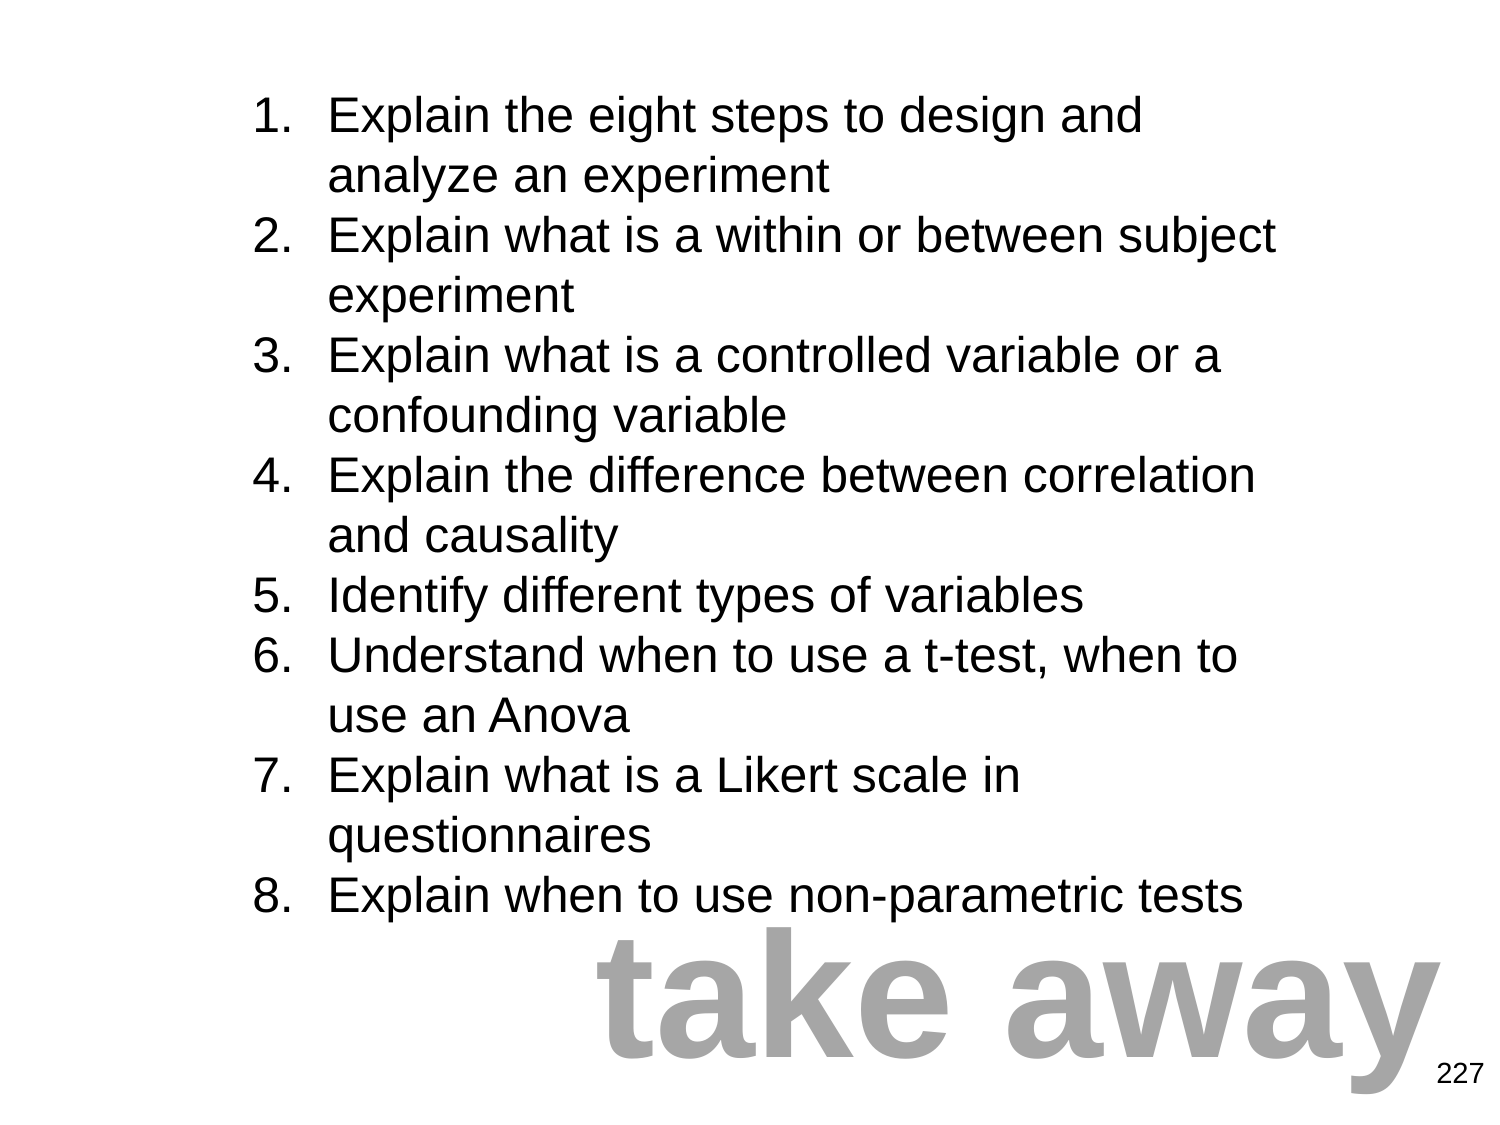

Explain the eight steps to design and analyze an experiment
Explain what is a within or between subject experiment
Explain what is a controlled variable or a confounding variable
Explain the difference between correlation and causality
Identify different types of variables
Understand when to use a t-test, when to use an Anova
Explain what is a Likert scale in questionnaires
Explain when to use non-parametric tests
# take away
227